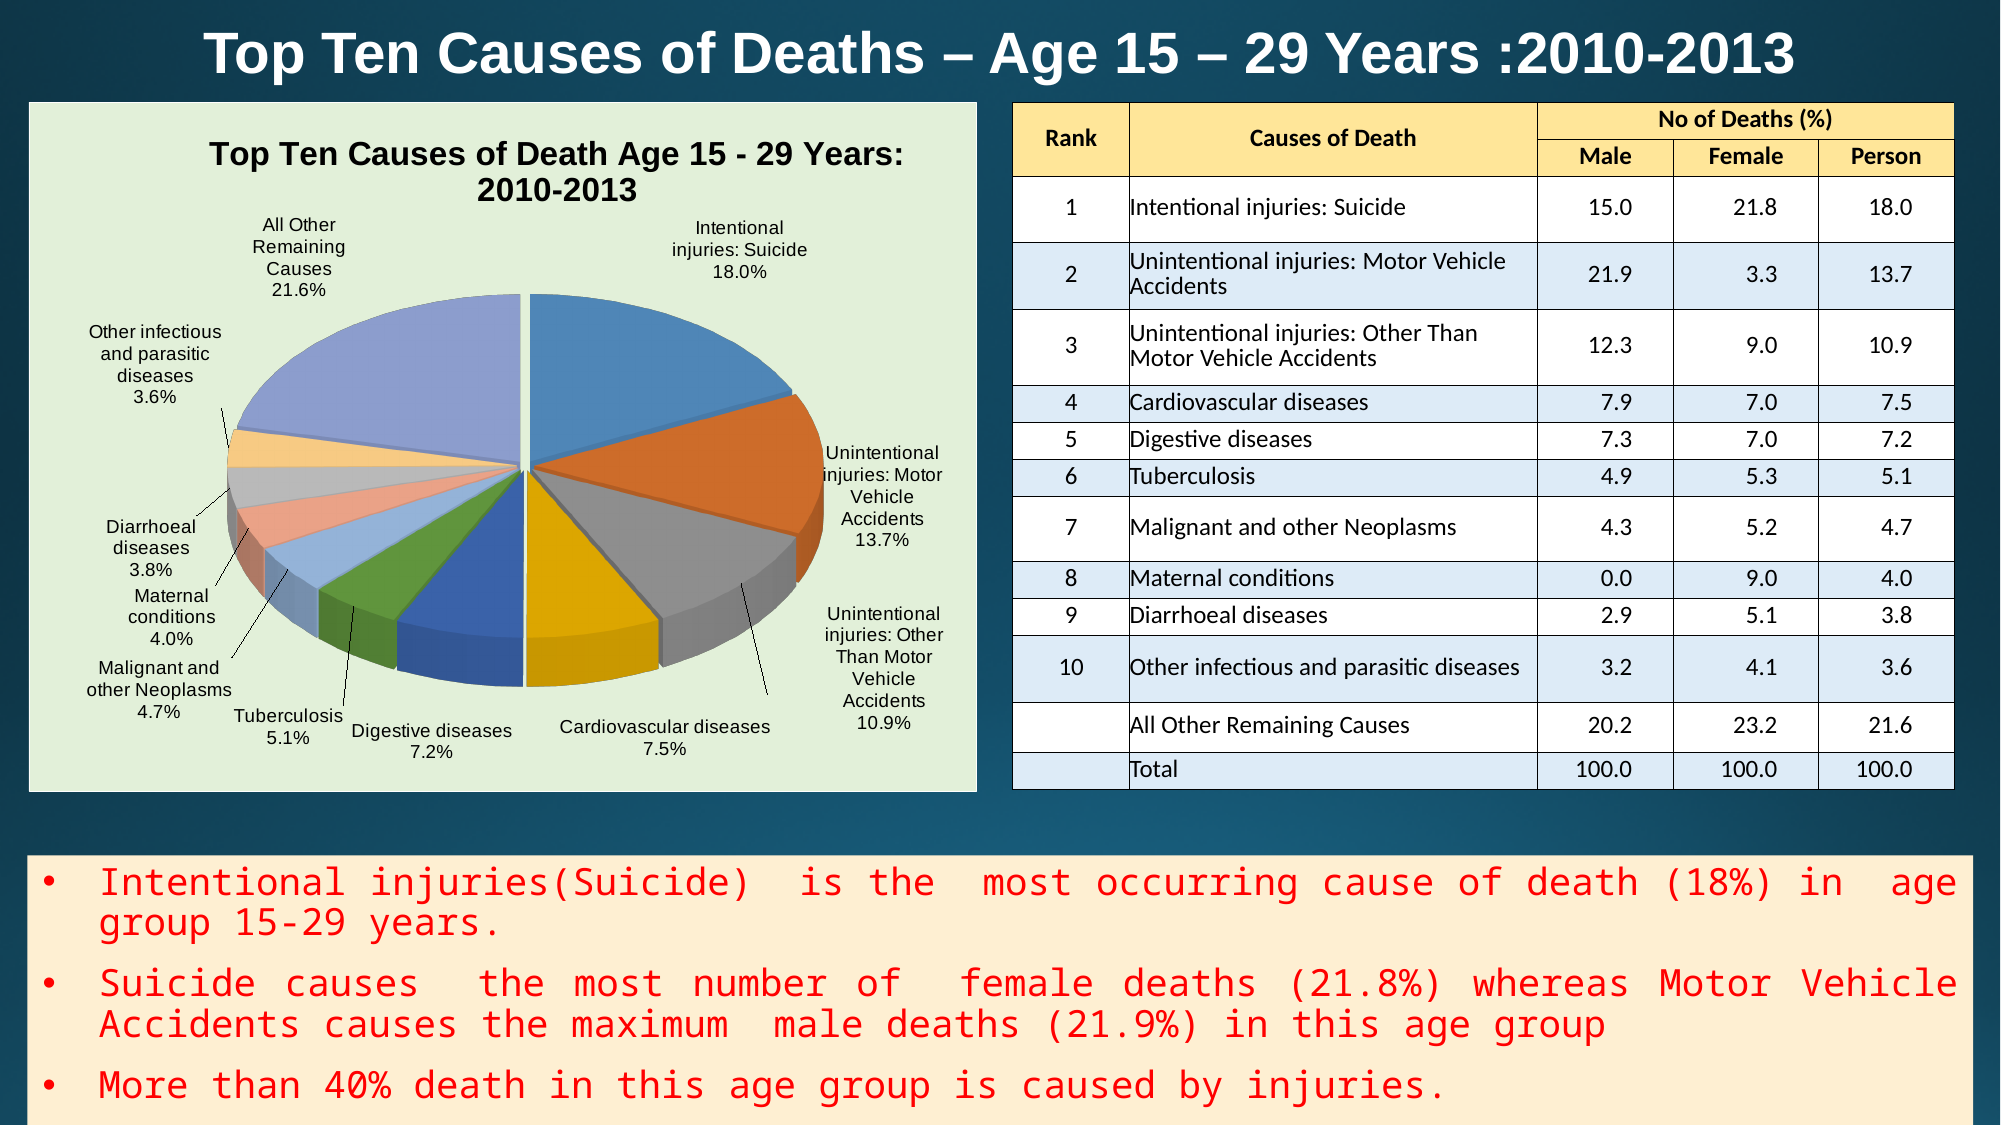

# Top Ten Causes of Deaths – Age 15 – 29 Years :2010-2013

[unsupported chart]

| Rank | Causes of Death | No of Deaths (%) |  |  |
| --- | --- | --- | --- | --- |
|  |  | Male | Female | Person |
| 1 | Intentional injuries: Suicide | 15.0 | 21.8 | 18.0 |
| 2 | Unintentional injuries: Motor Vehicle Accidents | 21.9 | 3.3 | 13.7 |
| 3 | Unintentional injuries: Other Than Motor Vehicle Accidents | 12.3 | 9.0 | 10.9 |
| 4 | Cardiovascular diseases | 7.9 | 7.0 | 7.5 |
| 5 | Digestive diseases | 7.3 | 7.0 | 7.2 |
| 6 | Tuberculosis | 4.9 | 5.3 | 5.1 |
| 7 | Malignant and other Neoplasms | 4.3 | 5.2 | 4.7 |
| 8 | Maternal conditions | 0.0 | 9.0 | 4.0 |
| 9 | Diarrhoeal diseases | 2.9 | 5.1 | 3.8 |
| 10 | Other infectious and parasitic diseases | 3.2 | 4.1 | 3.6 |
|  | All Other Remaining Causes | 20.2 | 23.2 | 21.6 |
|  | Total | 100.0 | 100.0 | 100.0 |
Intentional injuries(Suicide)  is the  most occurring cause of death (18%) in  age group 15-29 years.
Suicide causes  the most number of  female deaths (21.8%) whereas Motor Vehicle Accidents causes the maximum  male deaths (21.9%) in this age group
More than 40% death in this age group is caused by injuries.